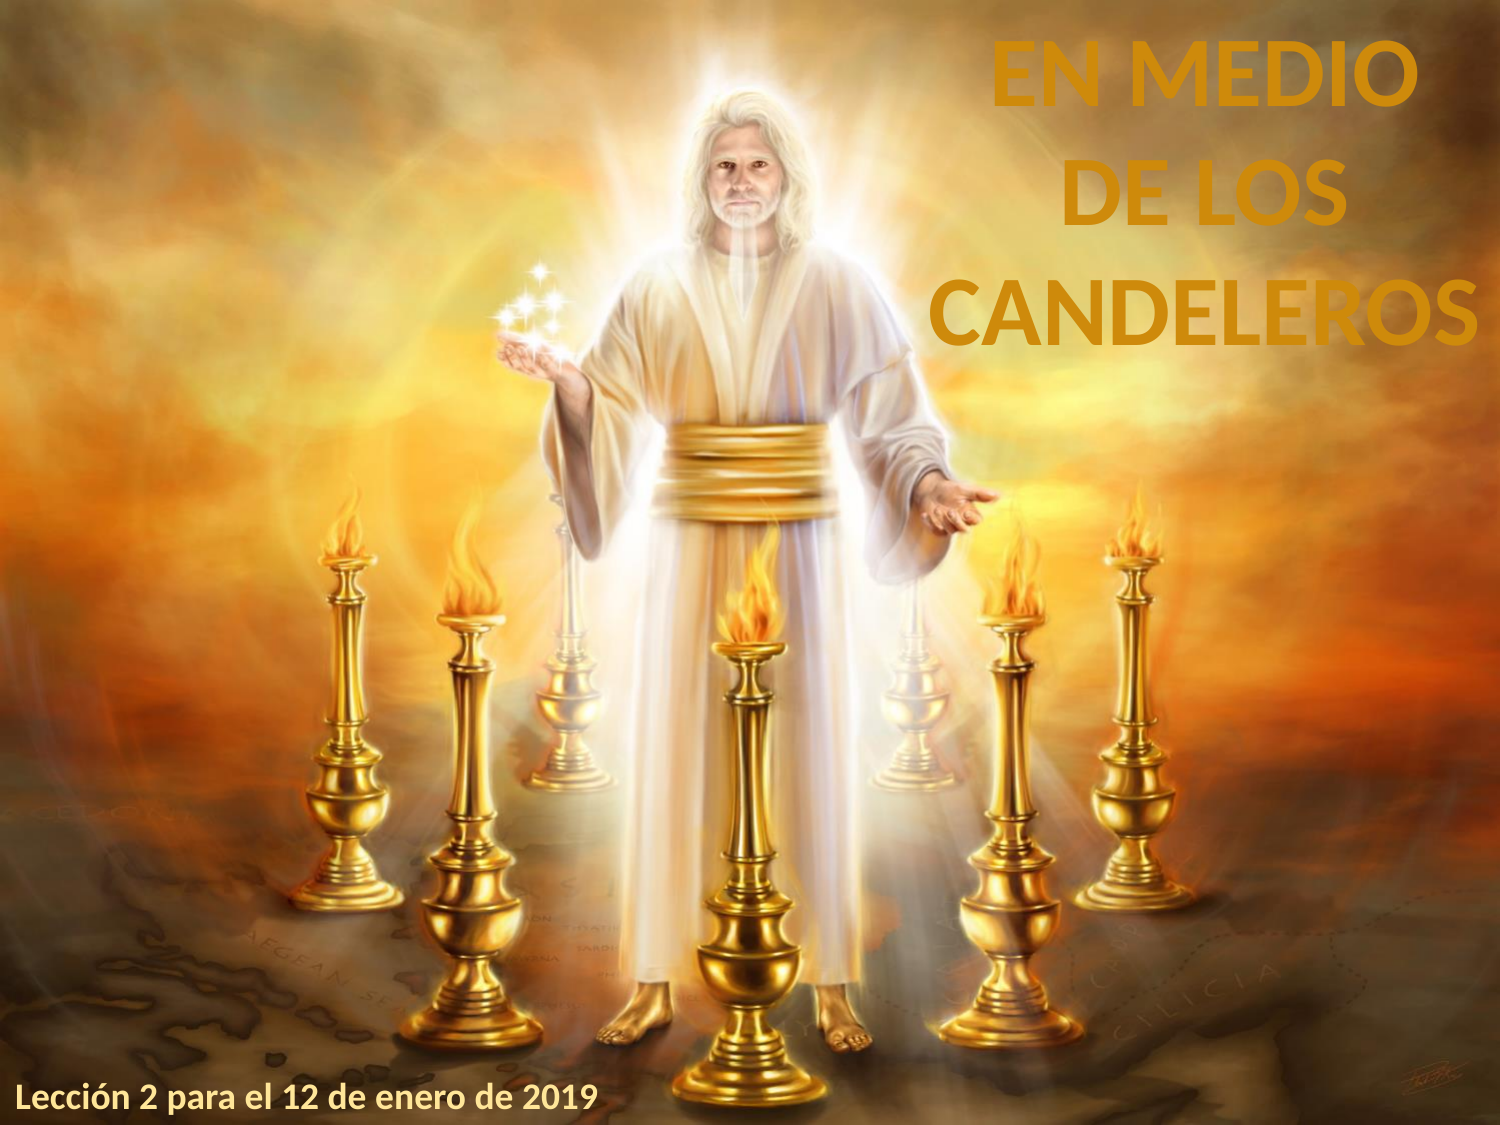

EN MEDIO DE LOS CANDELEROS
Lección 2 para el 12 de enero de 2019